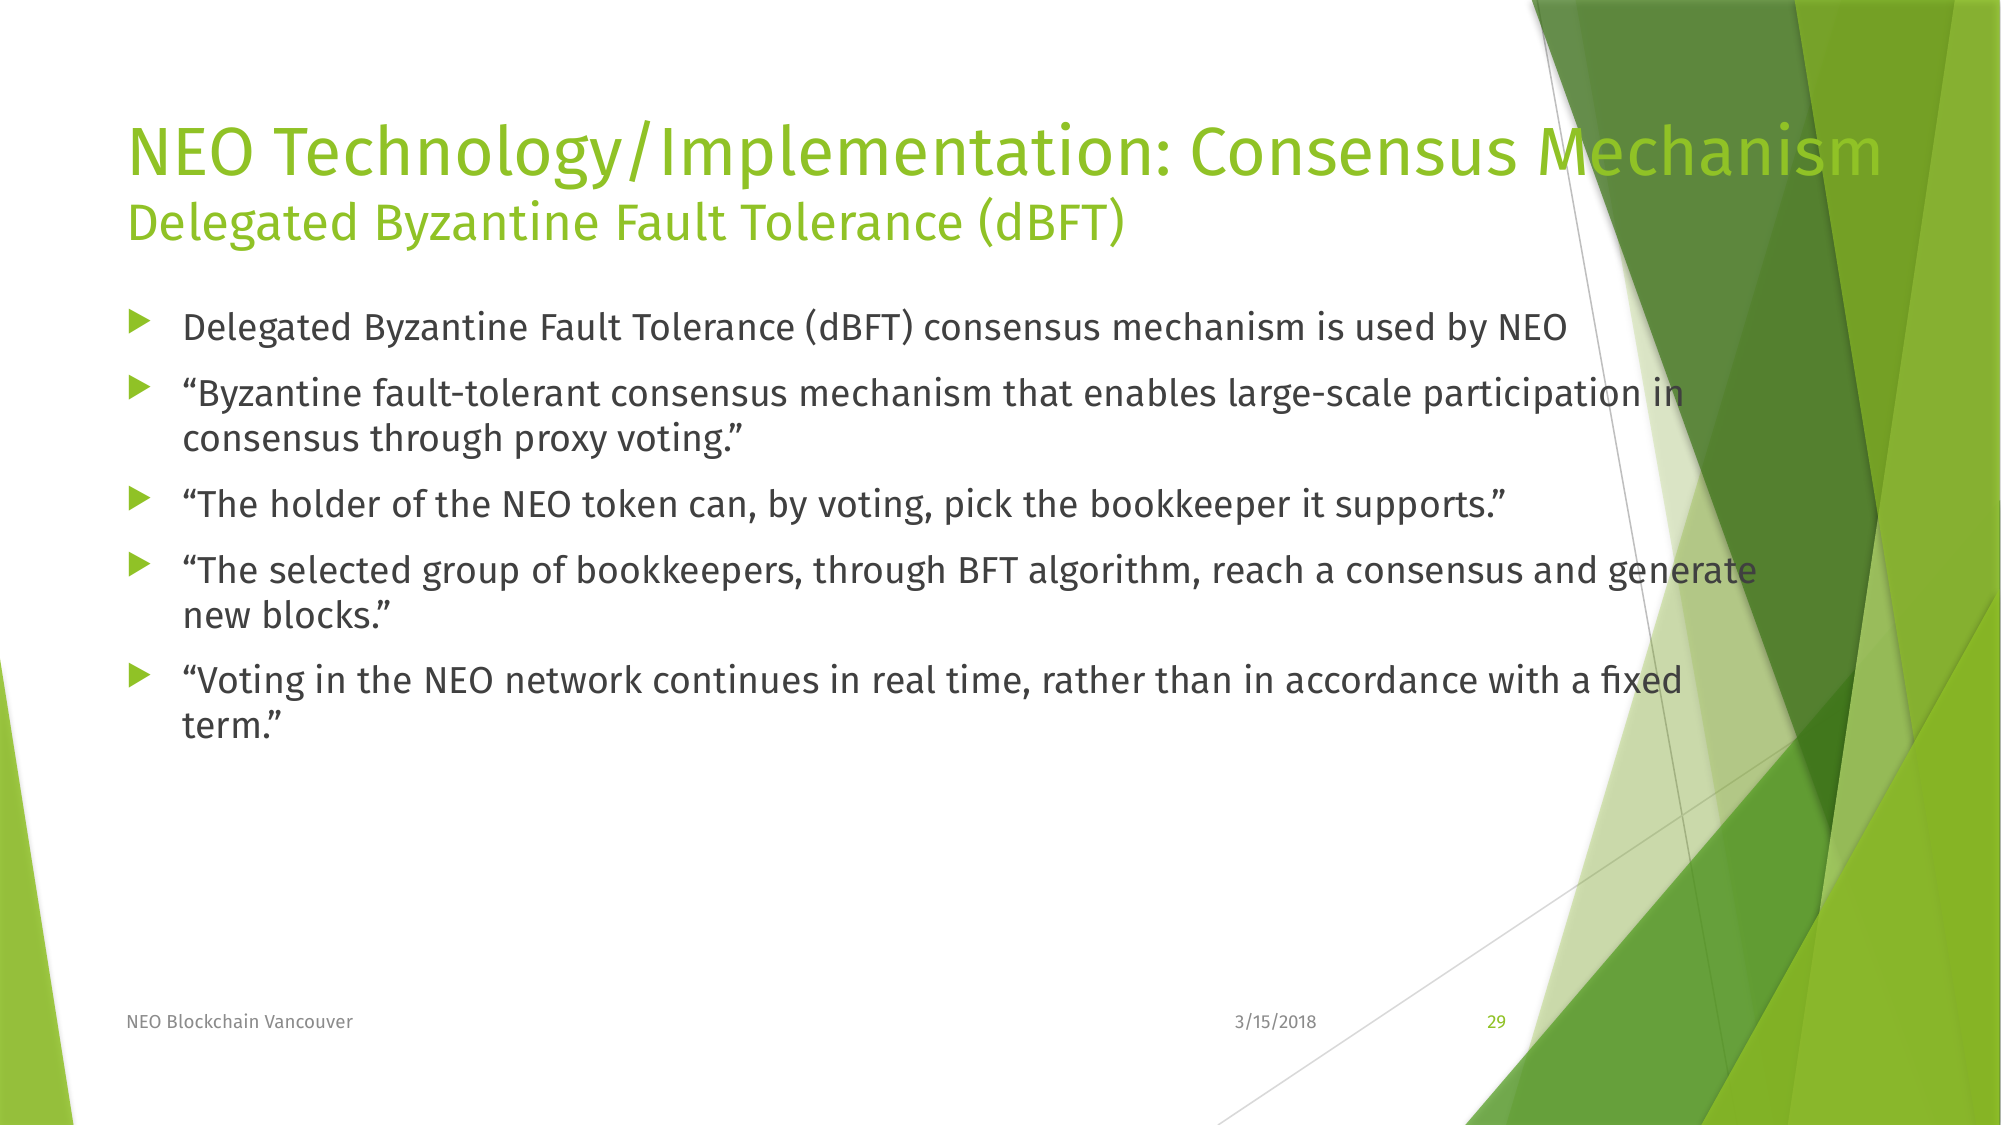

# NEO Technology/Implementation: Consensus Mechanism Delegated Byzantine Fault Tolerance (dBFT)
Delegated Byzantine Fault Tolerance (dBFT) consensus mechanism is used by NEO
“Byzantine fault-tolerant consensus mechanism that enables large-scale participation in consensus through proxy voting.”
“The holder of the NEO token can, by voting, pick the bookkeeper it supports.”
“The selected group of bookkeepers, through BFT algorithm, reach a consensus and generate new blocks.”
“Voting in the NEO network continues in real time, rather than in accordance with a fixed term.”

NEO Blockchain Vancouver
3/15/2018
29